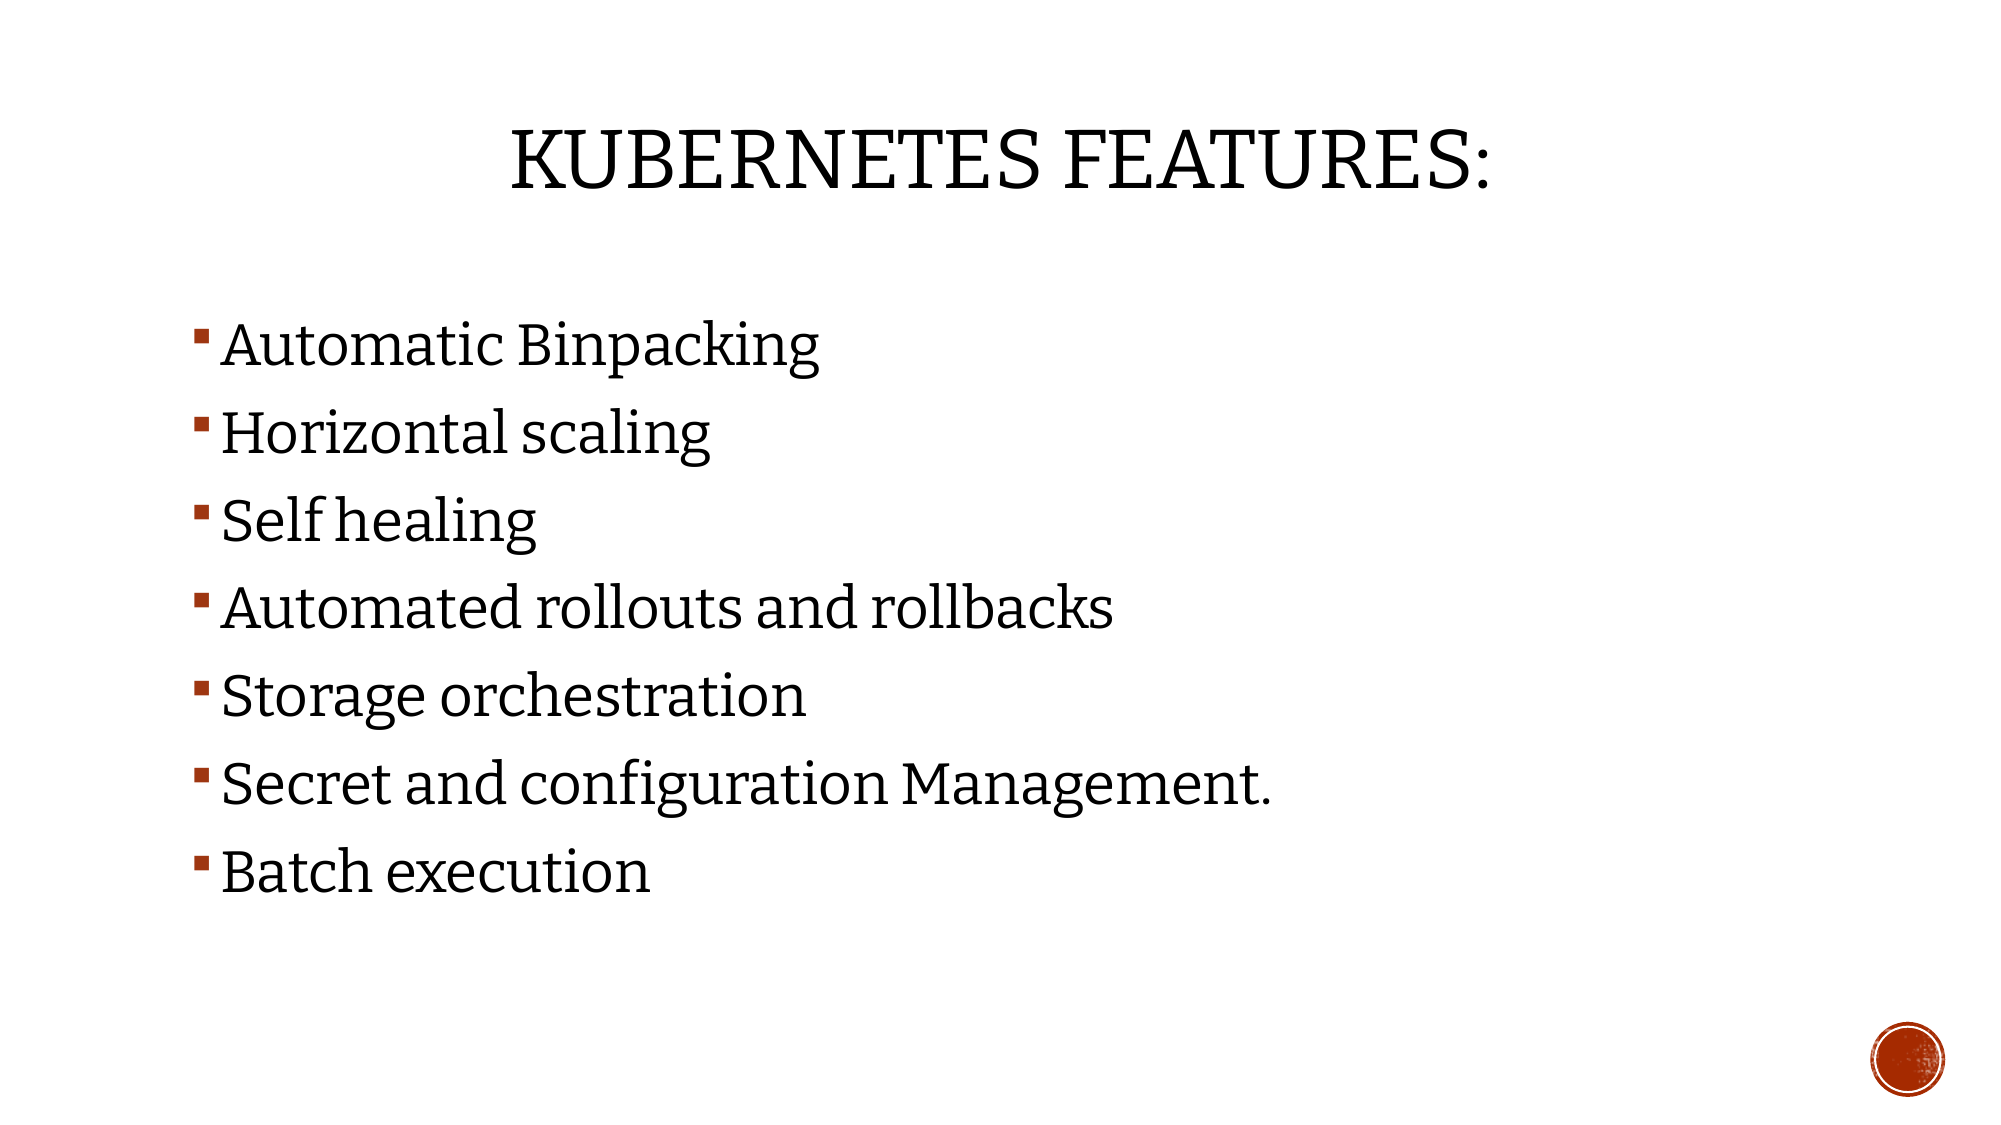

# Kubernetes Features:
Automatic Binpacking
Horizontal scaling
Self healing
Automated rollouts and rollbacks
Storage orchestration
Secret and configuration Management.
Batch execution